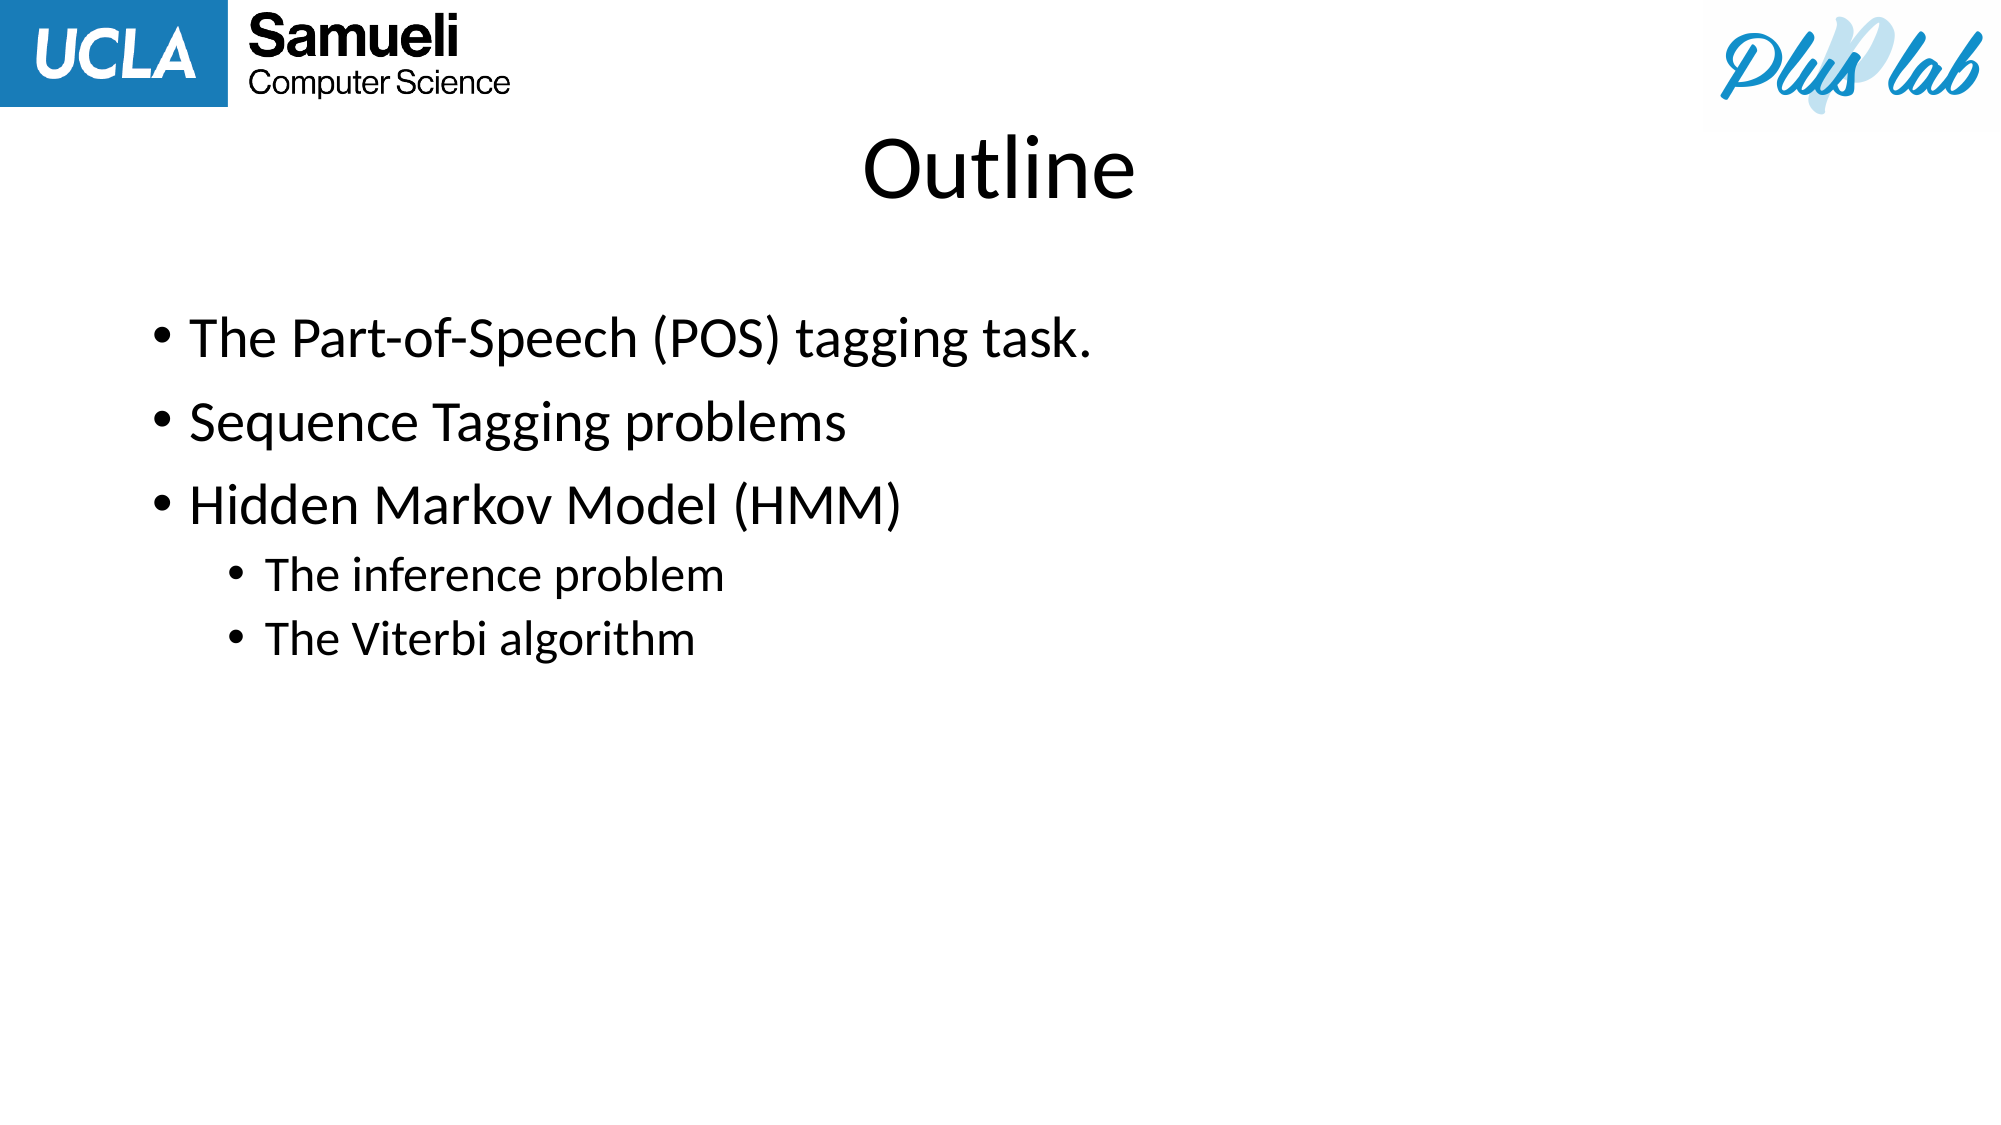

# Outline
The Part-of-Speech (POS) tagging task.
Sequence Tagging problems
Hidden Markov Model (HMM)
The inference problem
The Viterbi algorithm